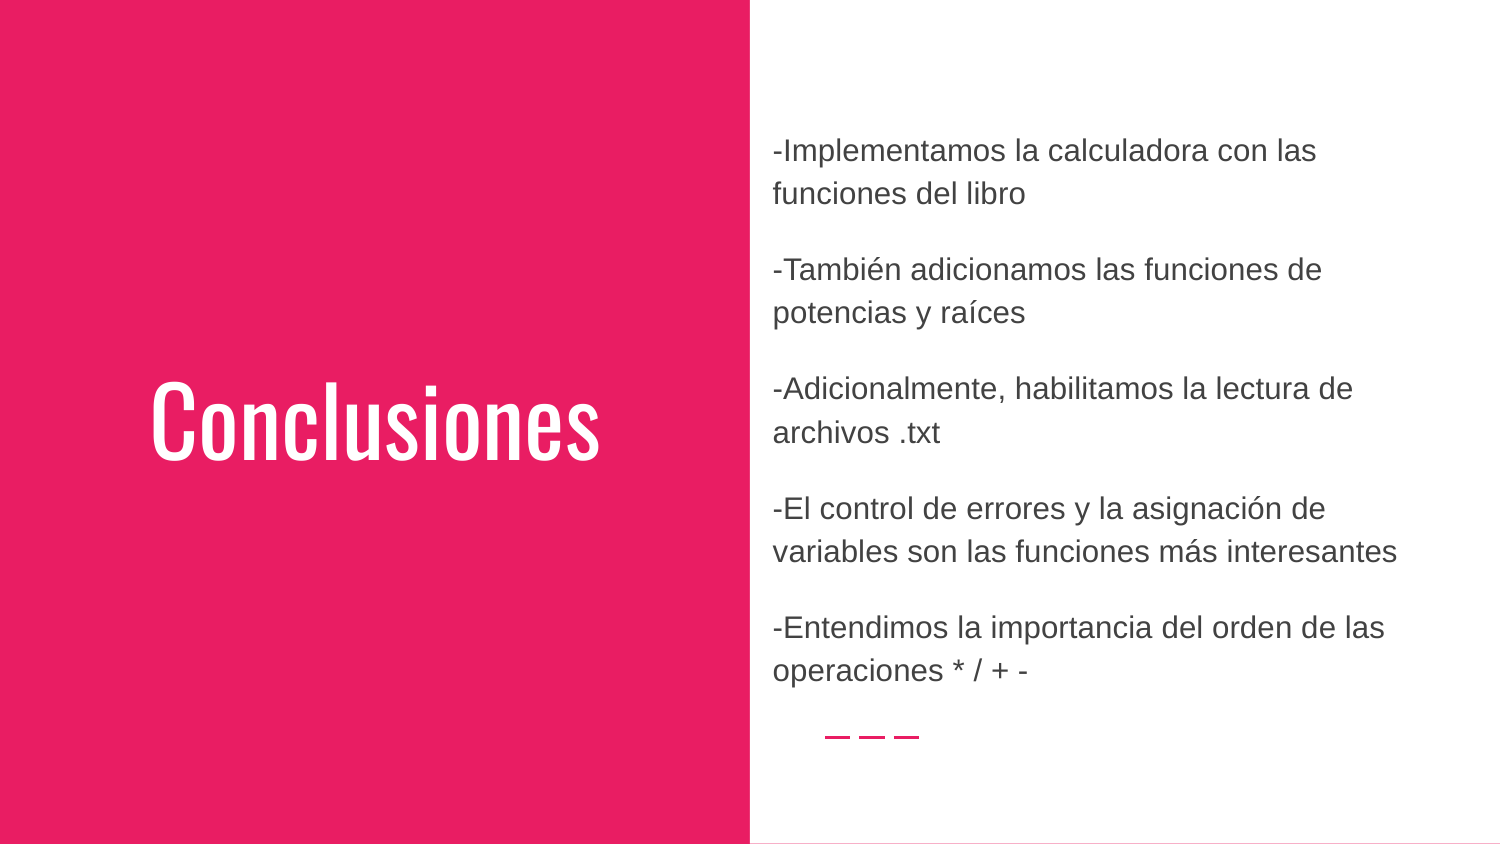

-Implementamos la calculadora con las funciones del libro
-También adicionamos las funciones de potencias y raíces
-Adicionalmente, habilitamos la lectura de archivos .txt
-El control de errores y la asignación de variables son las funciones más interesantes
-Entendimos la importancia del orden de las operaciones * / + -

# Conclusiones